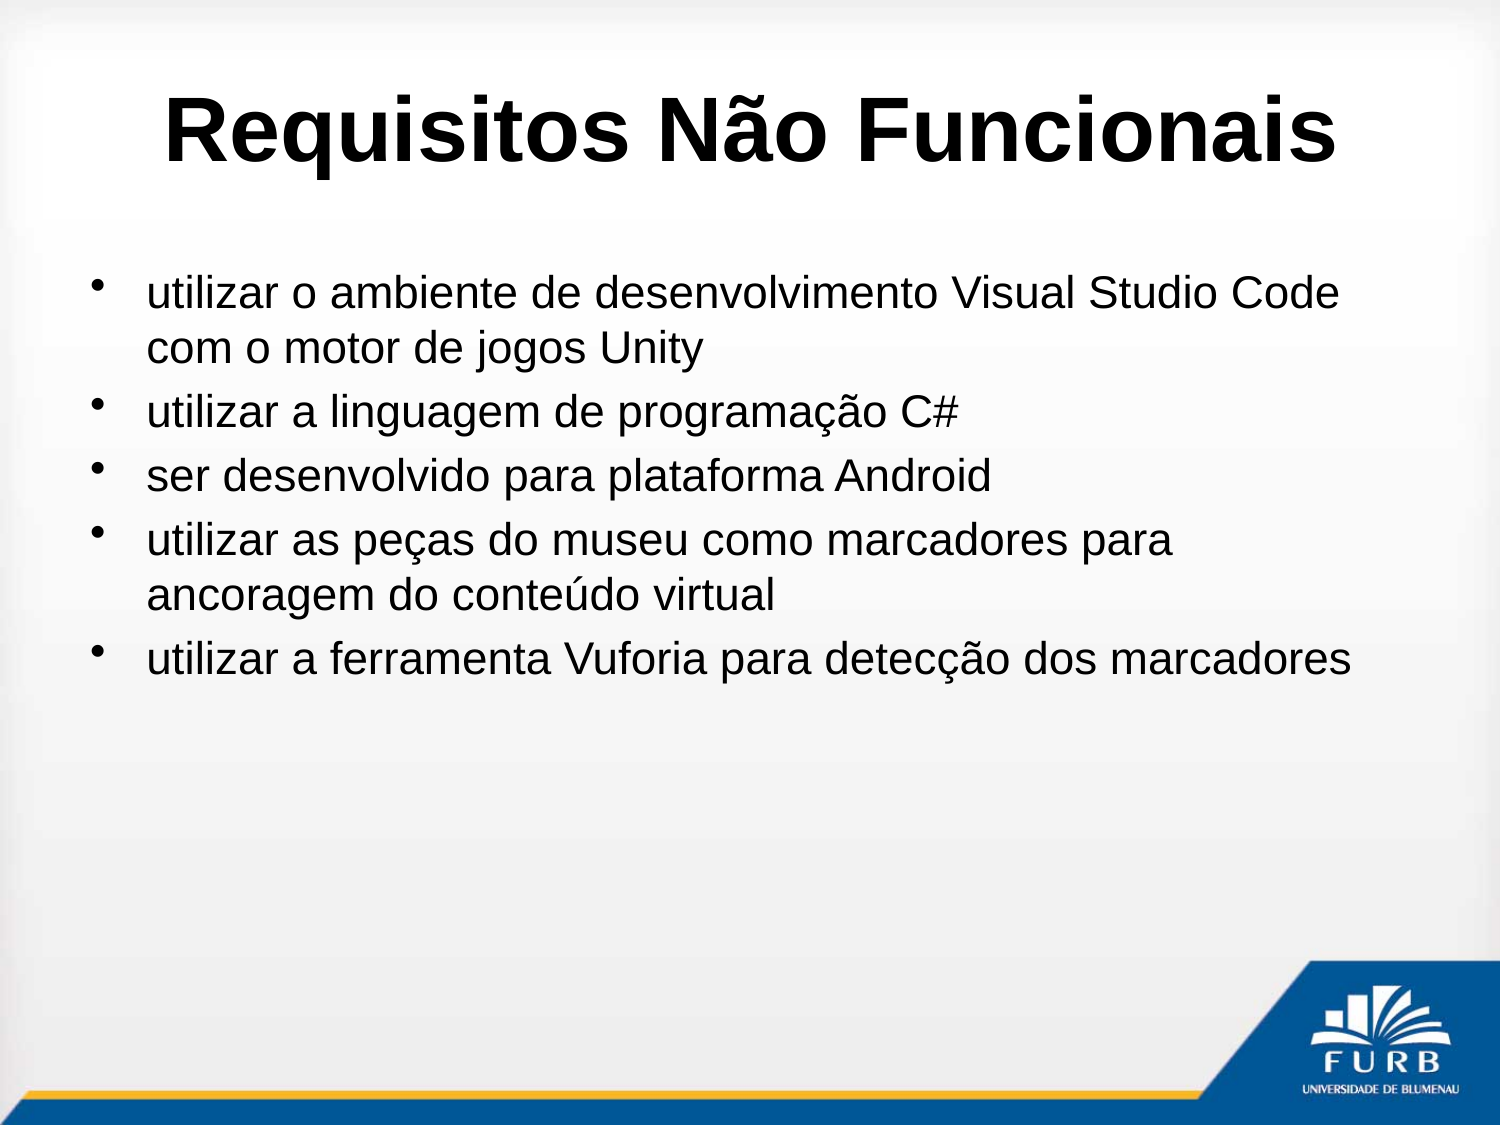

# Requisitos Não Funcionais
utilizar o ambiente de desenvolvimento Visual Studio Code com o motor de jogos Unity
utilizar a linguagem de programação C#
ser desenvolvido para plataforma Android
utilizar as peças do museu como marcadores para ancoragem do conteúdo virtual
utilizar a ferramenta Vuforia para detecção dos marcadores